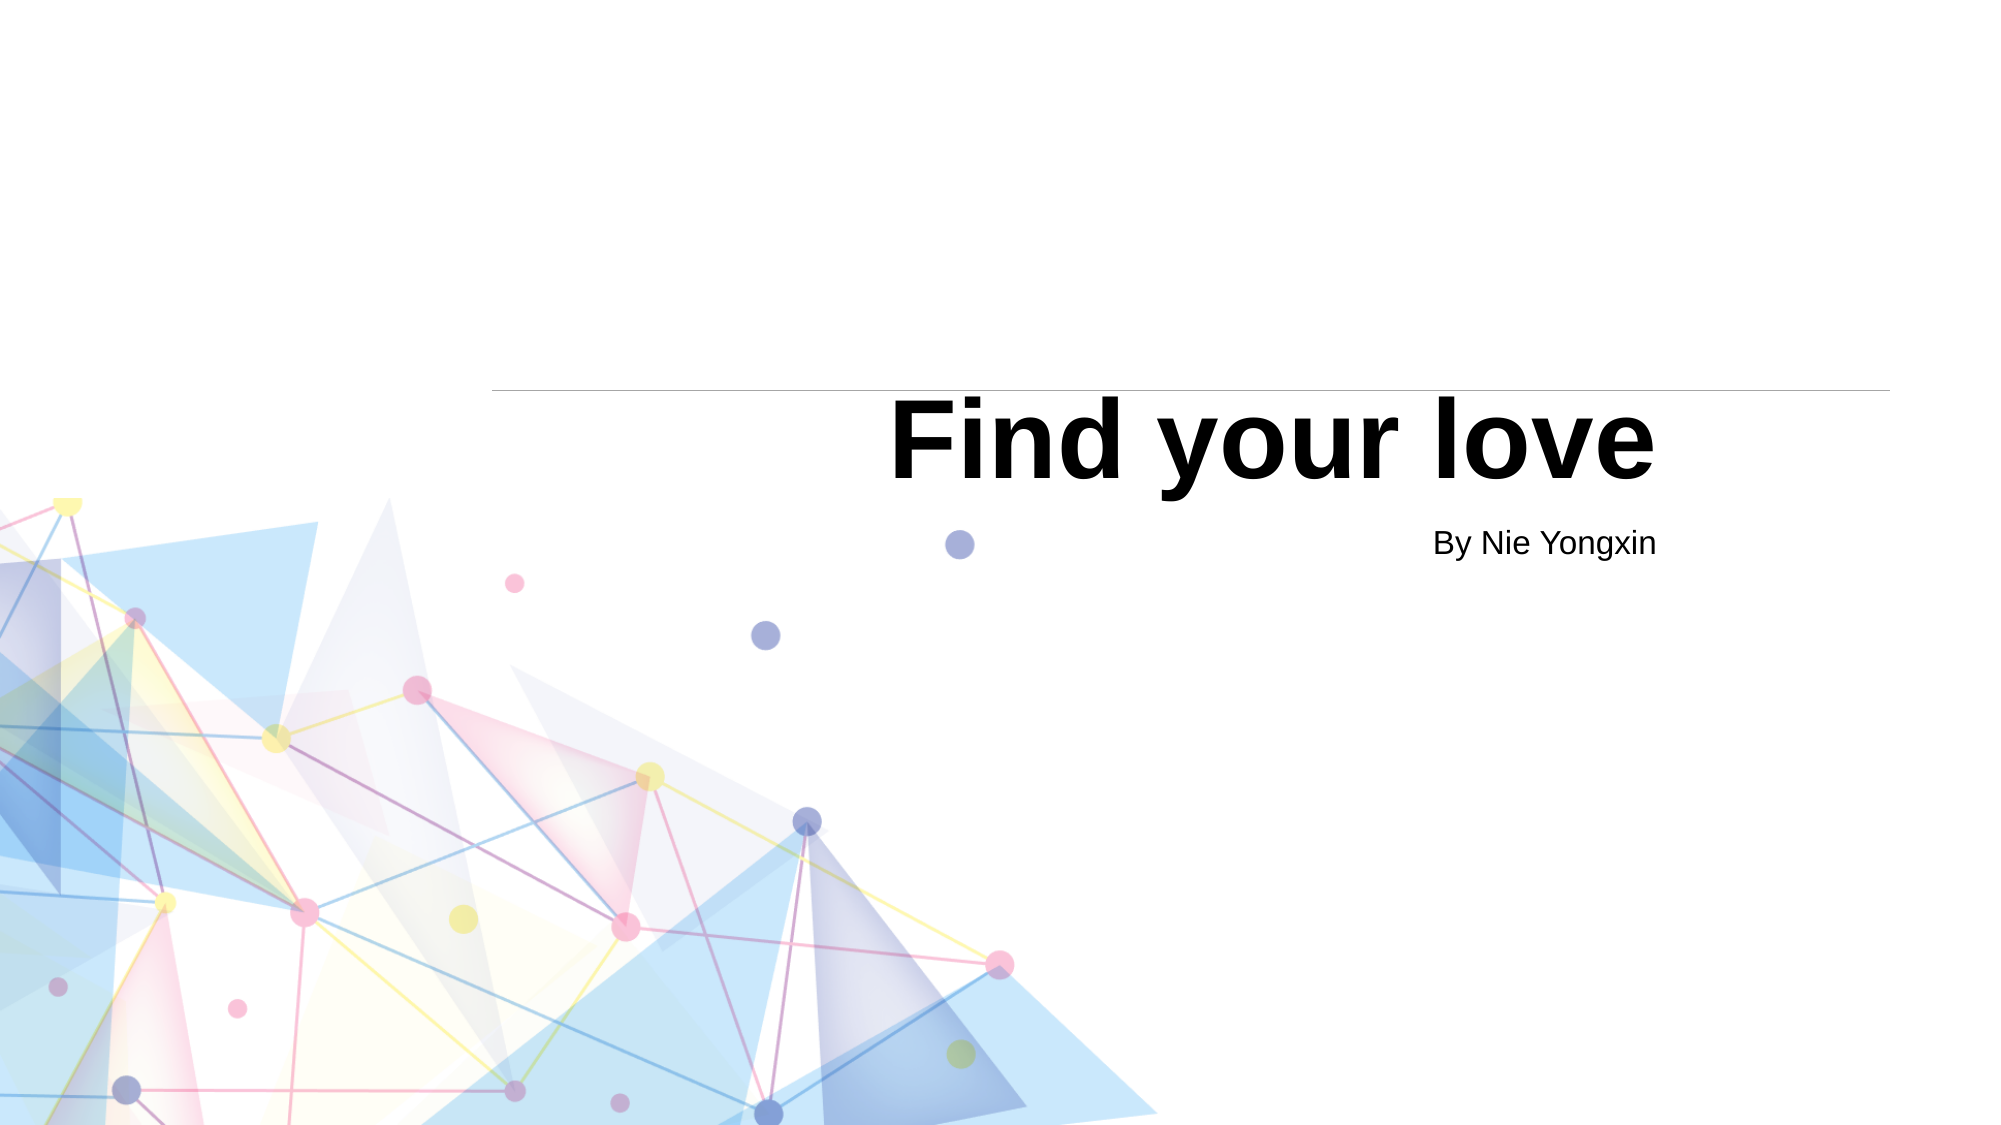

# Find your love
By Nie Yongxin